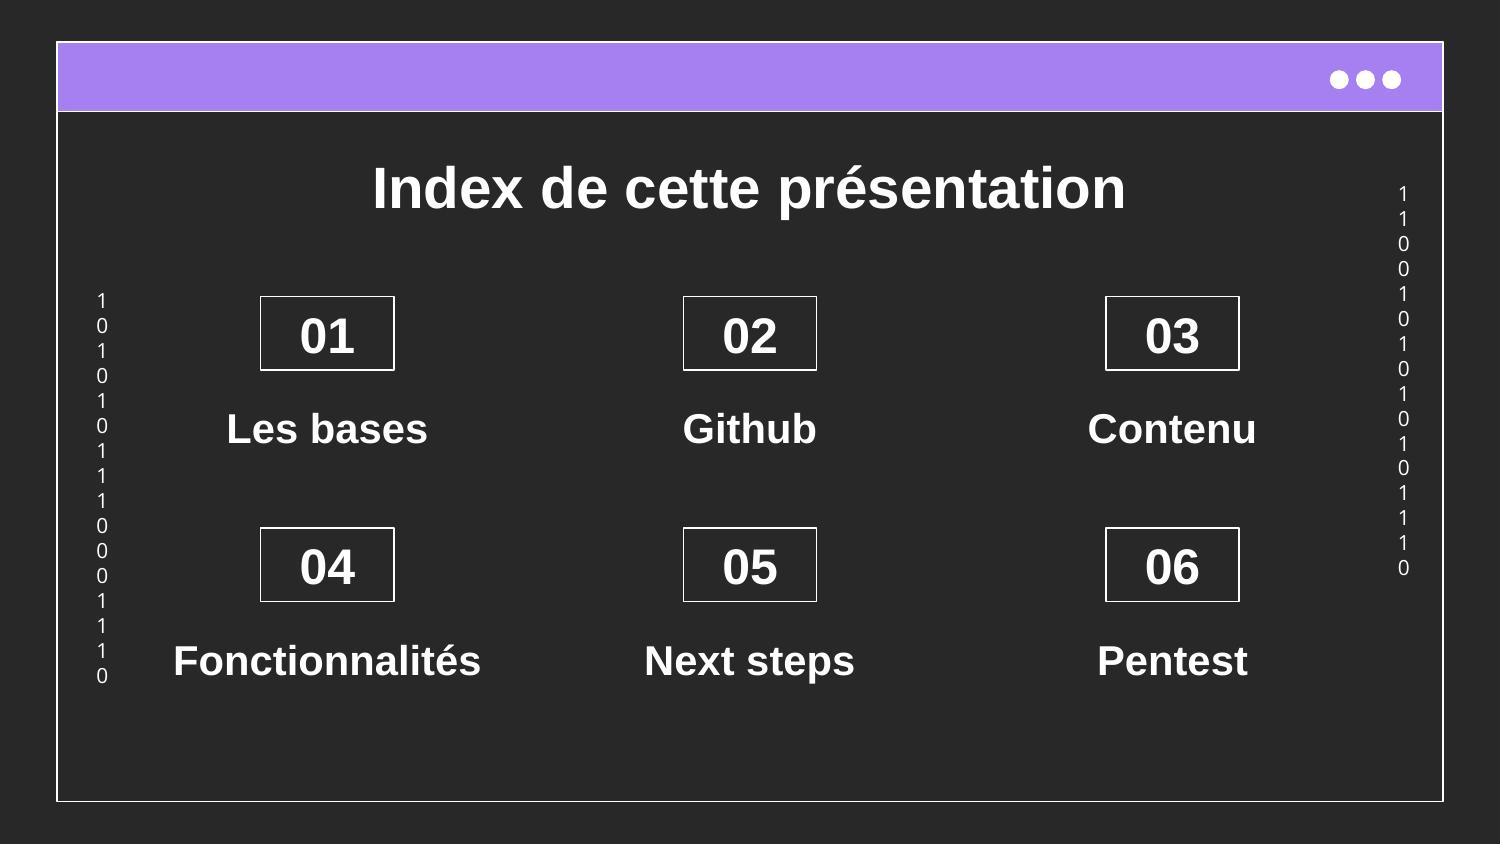

# Index de cette présentation
01
02
03
Les bases
Github
Contenu
04
05
06
Fonctionnalités
Next steps
Pentest